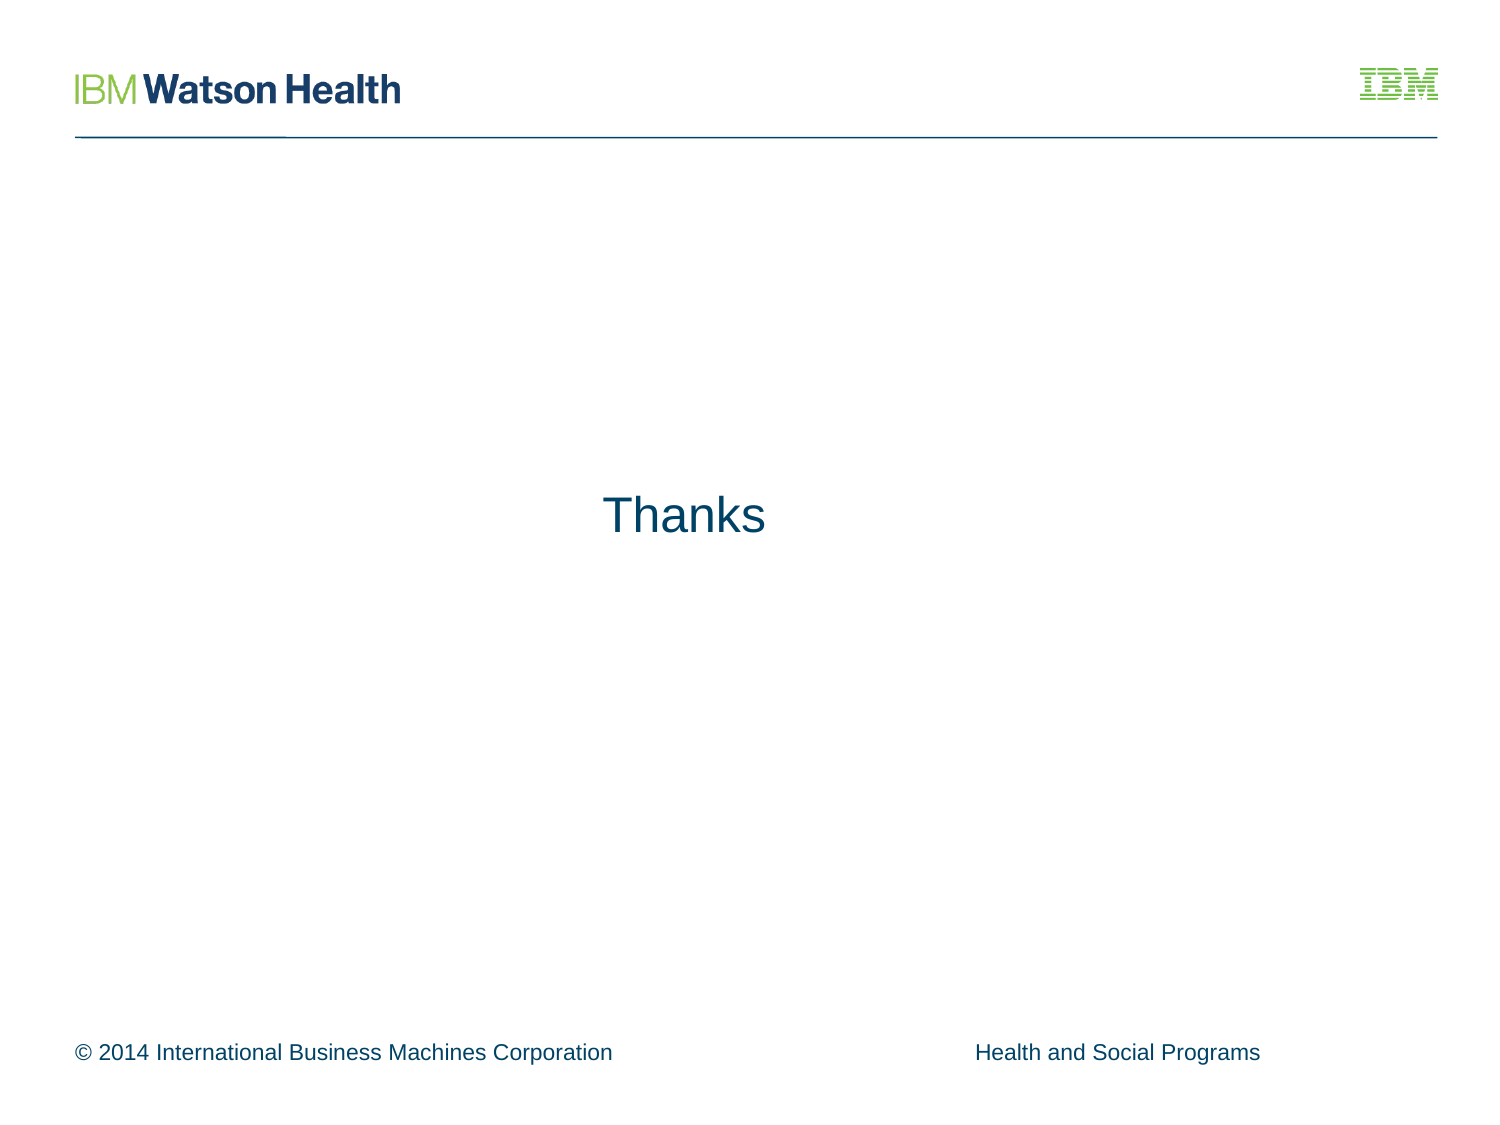

Thanks
© 2014 International Business Machines Corporation			Health and Social Programs